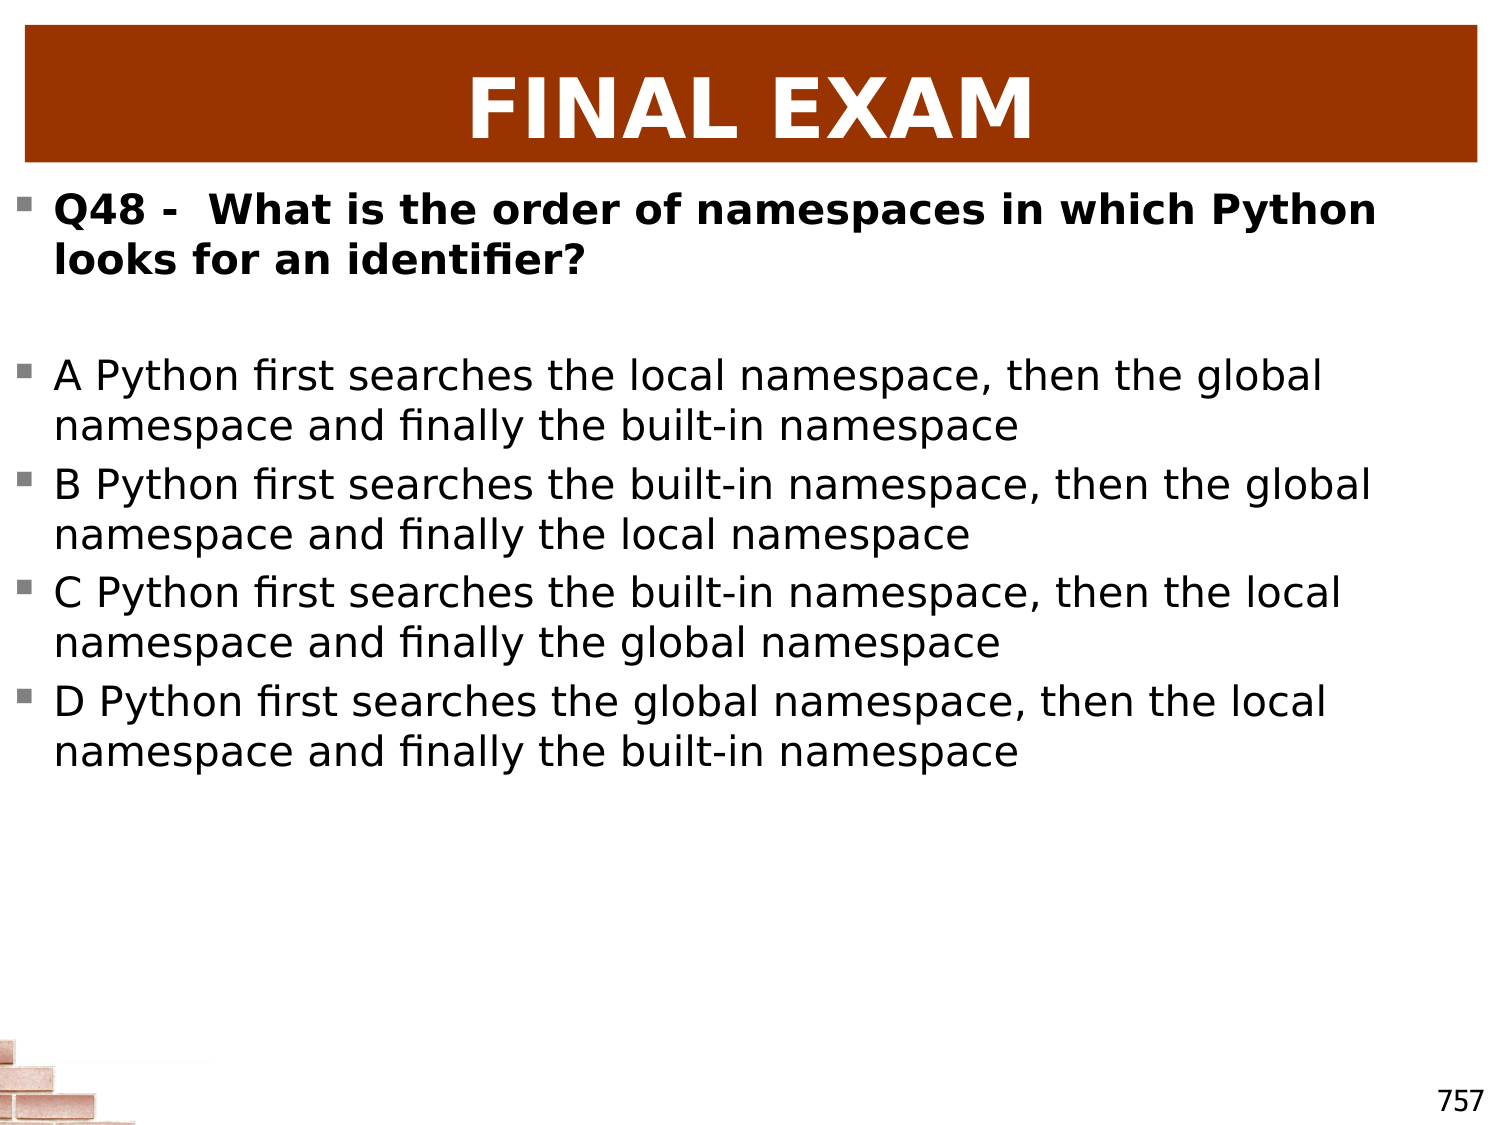

# FINAL EXAM
Q48 -  What is the order of namespaces in which Python looks for an identifier?

A Python first searches the local namespace, then the global namespace and finally the built-in namespace
B Python first searches the built-in namespace, then the global namespace and finally the local namespace
C Python first searches the built-in namespace, then the local namespace and finally the global namespace
D Python first searches the global namespace, then the local namespace and finally the built-in namespace

757